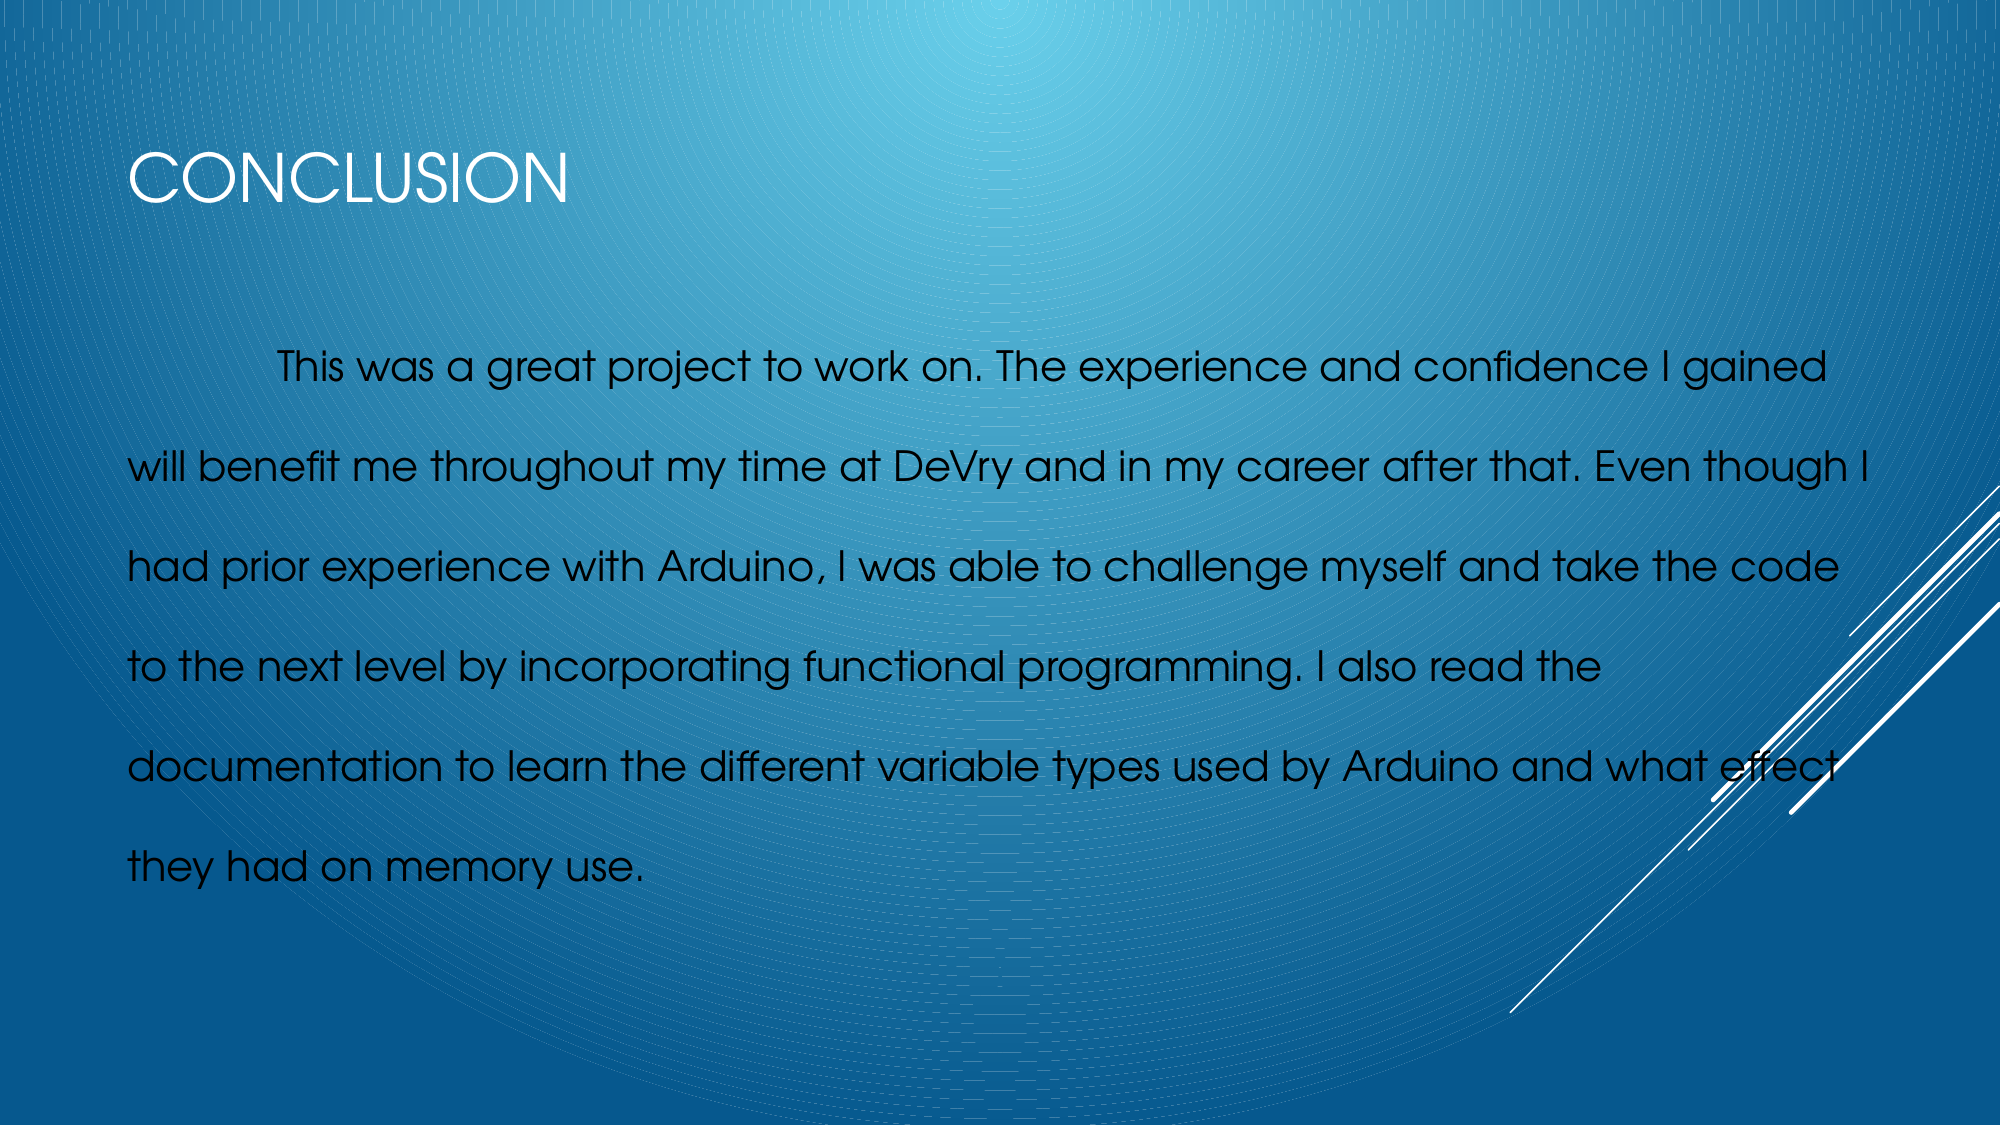

# Conclusion
	This was a great project to work on. The experience and confidence I gained will benefit me throughout my time at DeVry and in my career after that. Even though I had prior experience with Arduino, I was able to challenge myself and take the code to the next level by incorporating functional programming. I also read the documentation to learn the different variable types used by Arduino and what effect they had on memory use.